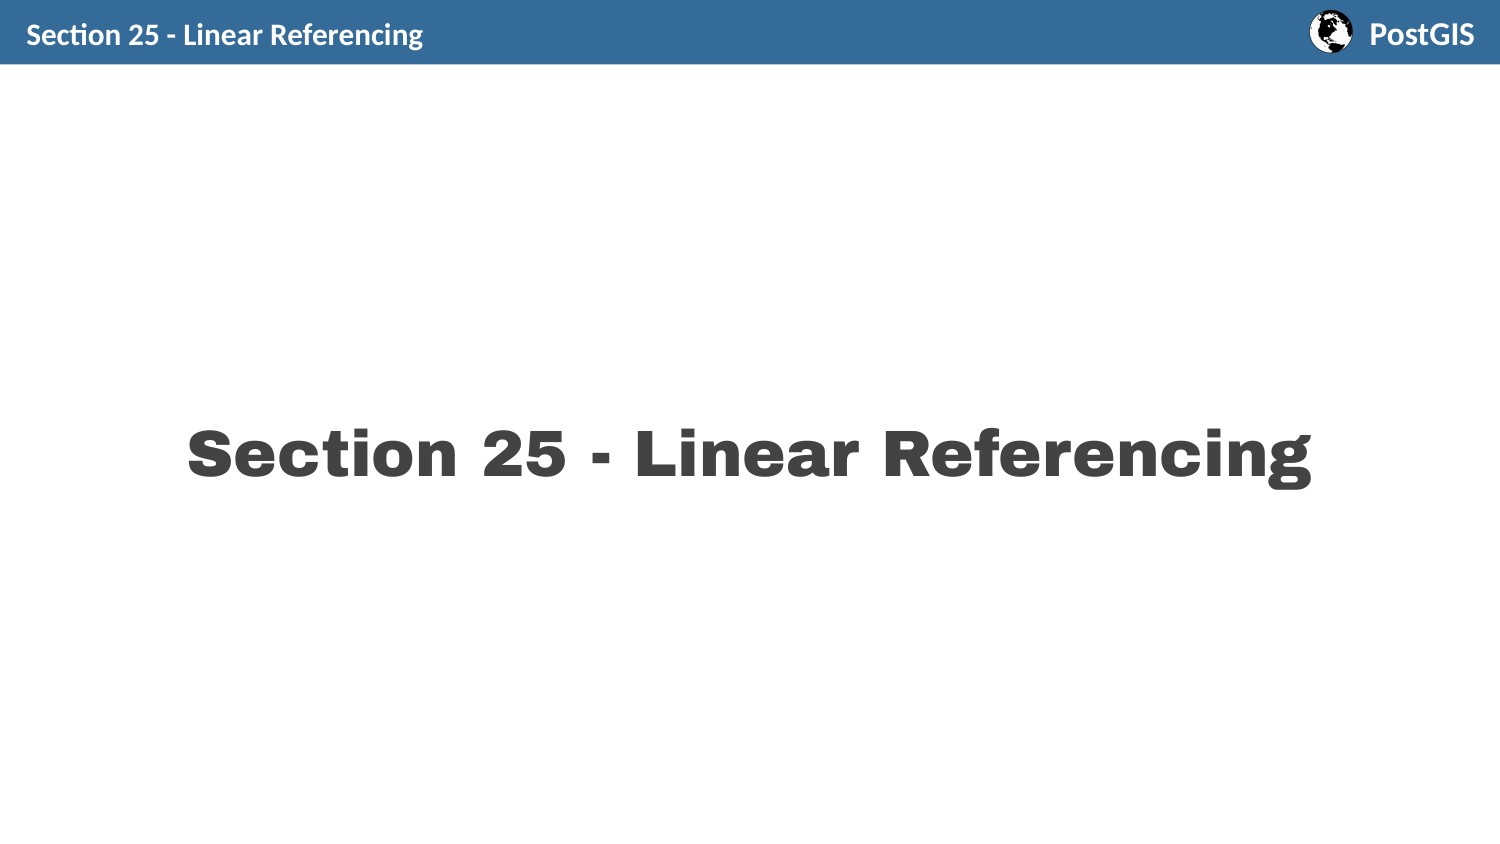

Section 25 - Linear Referencing
# Section 25 - Linear Referencing